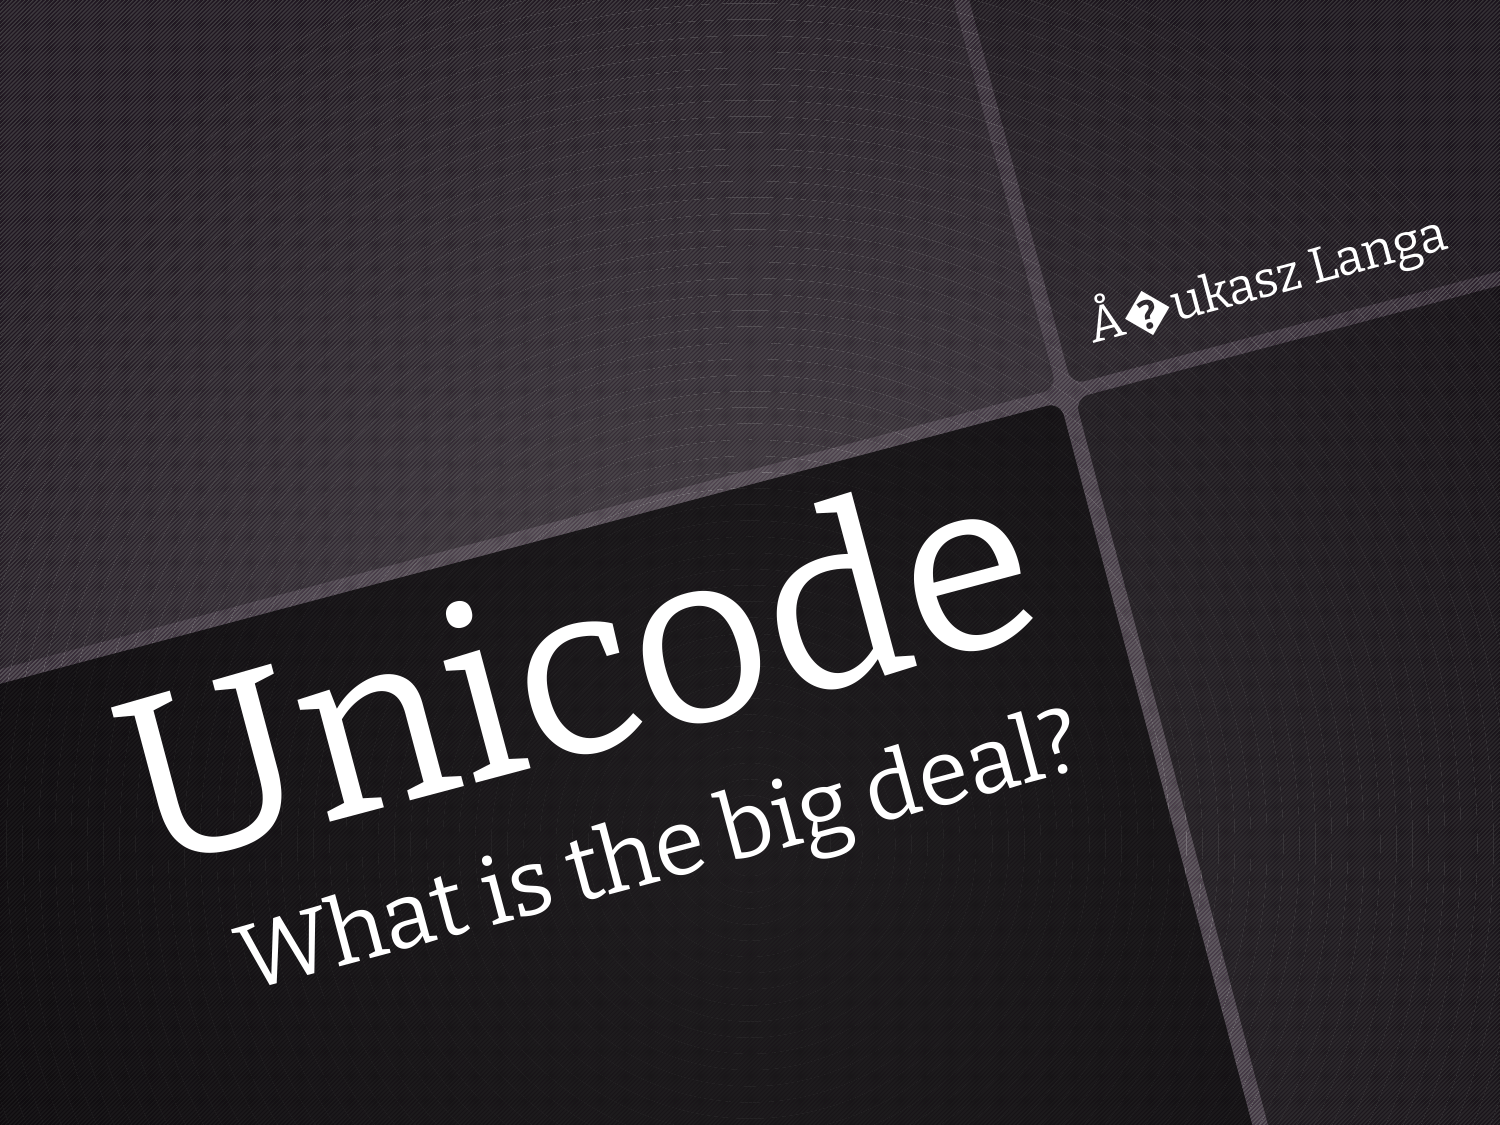

Å�ukasz Langa
# Unicode What is the big deal?